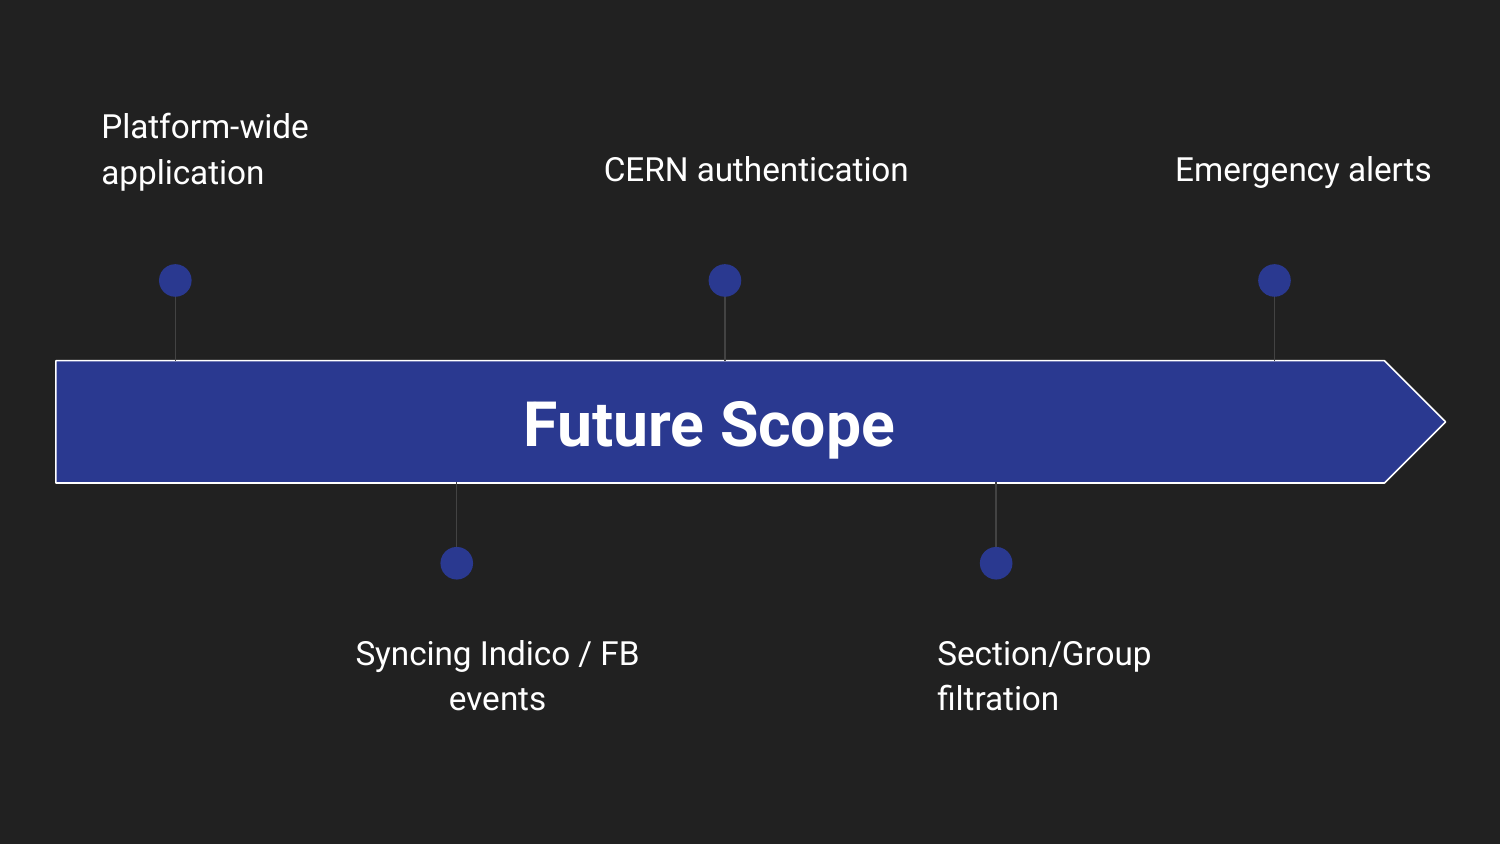

Platform-wide application
CERN authentication
Emergency alerts

Future Scope

Syncing Indico / FB events
Section/Group filtration